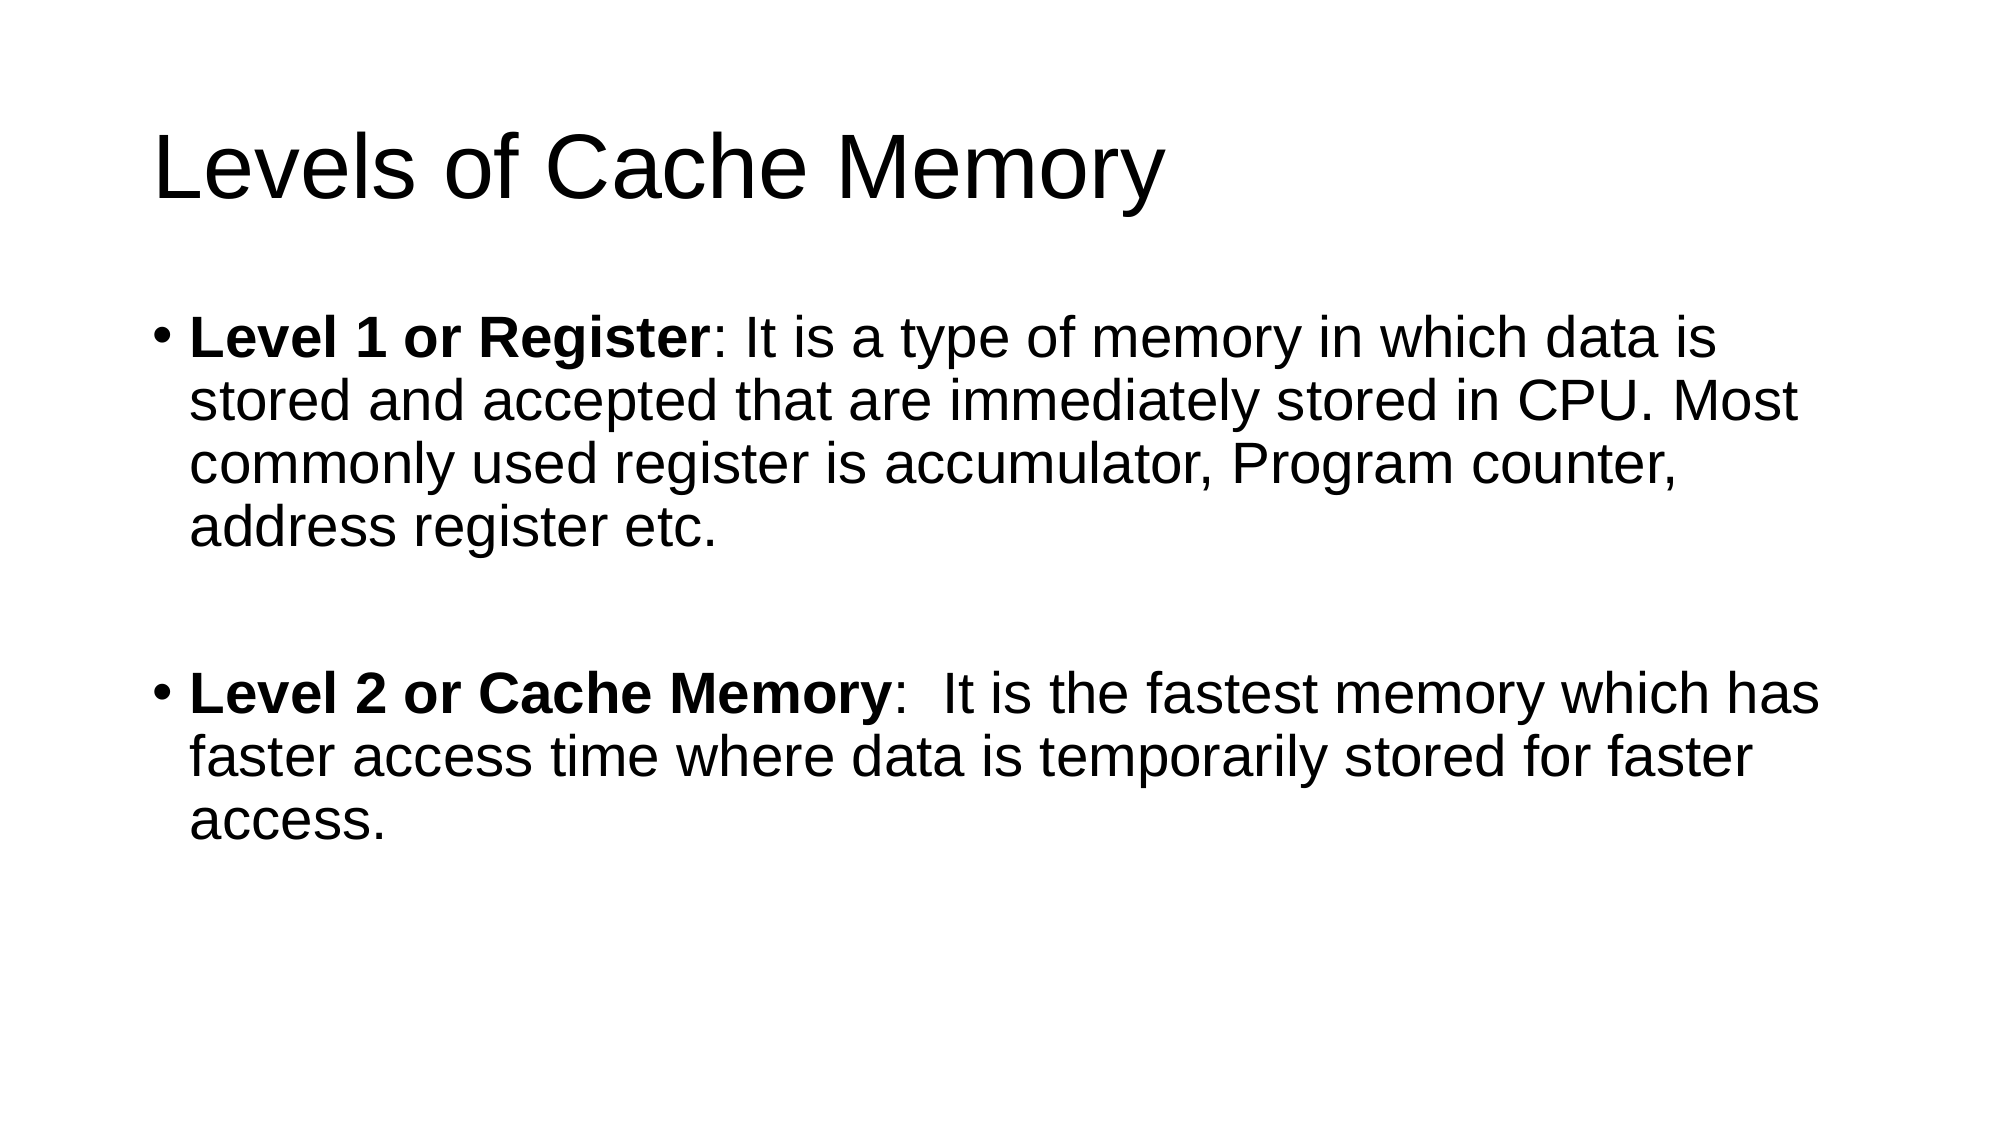

# Levels of Cache Memory
Level 1 or Register: It is a type of memory in which data is stored and accepted that are immediately stored in CPU. Most commonly used register is accumulator, Program counter, address register etc.

Level 2 or Cache Memory:  It is the fastest memory which has faster access time where data is temporarily stored for faster access.